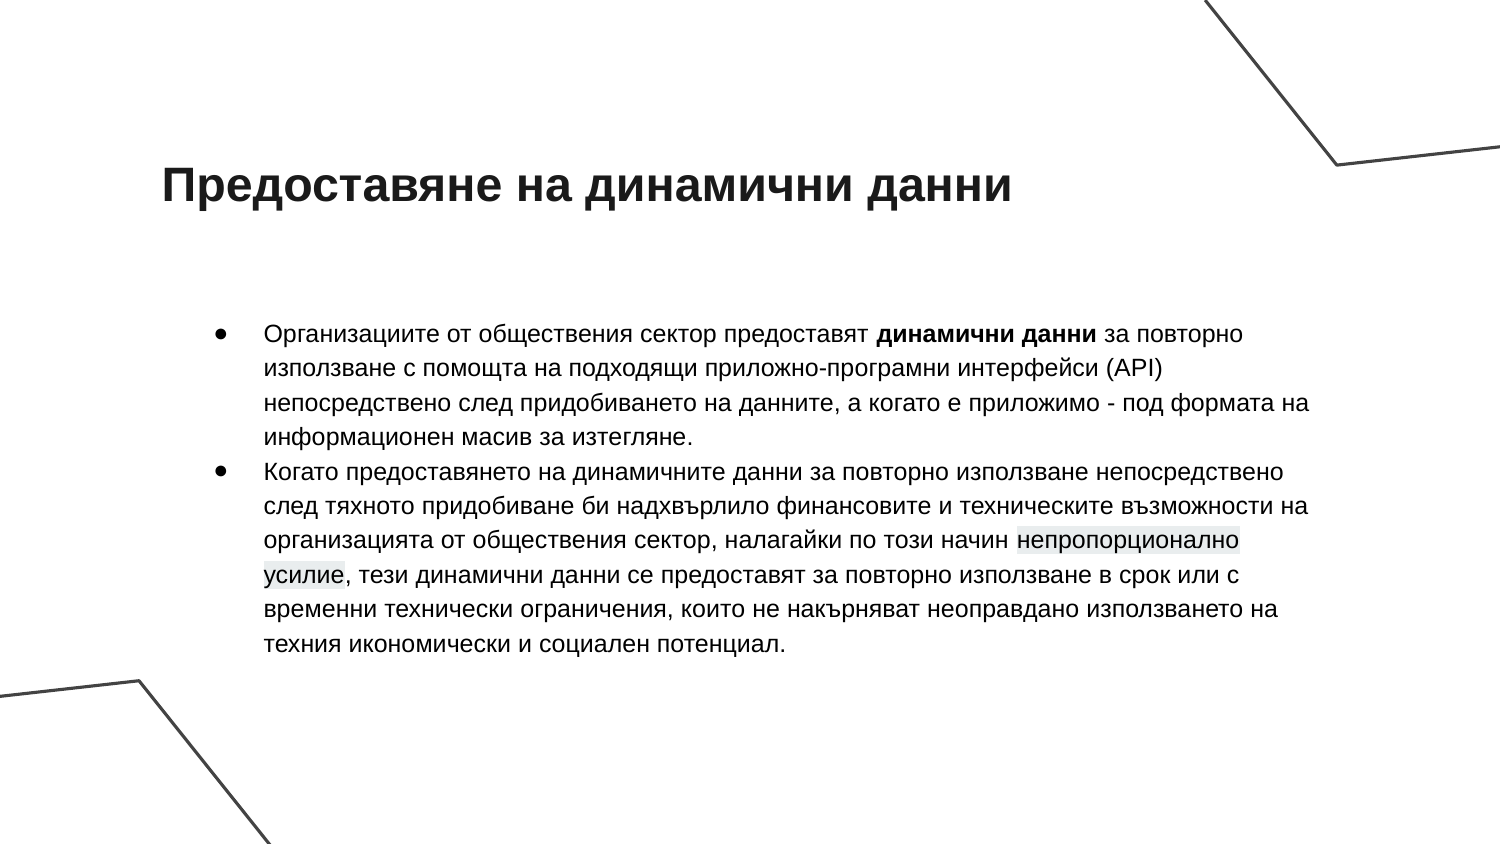

# Предоставяне на динамични данни
Организациите от обществения сектор предоставят динамични данни за повторно използване с помощта на подходящи приложно-програмни интерфейси (API) непосредствено след придобиването на данните, а когато е приложимо - под формата на информационен масив за изтегляне.
Когато предоставянето на динамичните данни за повторно използване непосредствено след тяхното придобиване би надхвърлило финансовите и техническите възможности на организацията от обществения сектор, налагайки по този начин непропорционално усилие, тези динамични данни се предоставят за повторно използване в срок или с временни технически ограничения, които не накърняват неоправдано използването на техния икономически и социален потенциал.